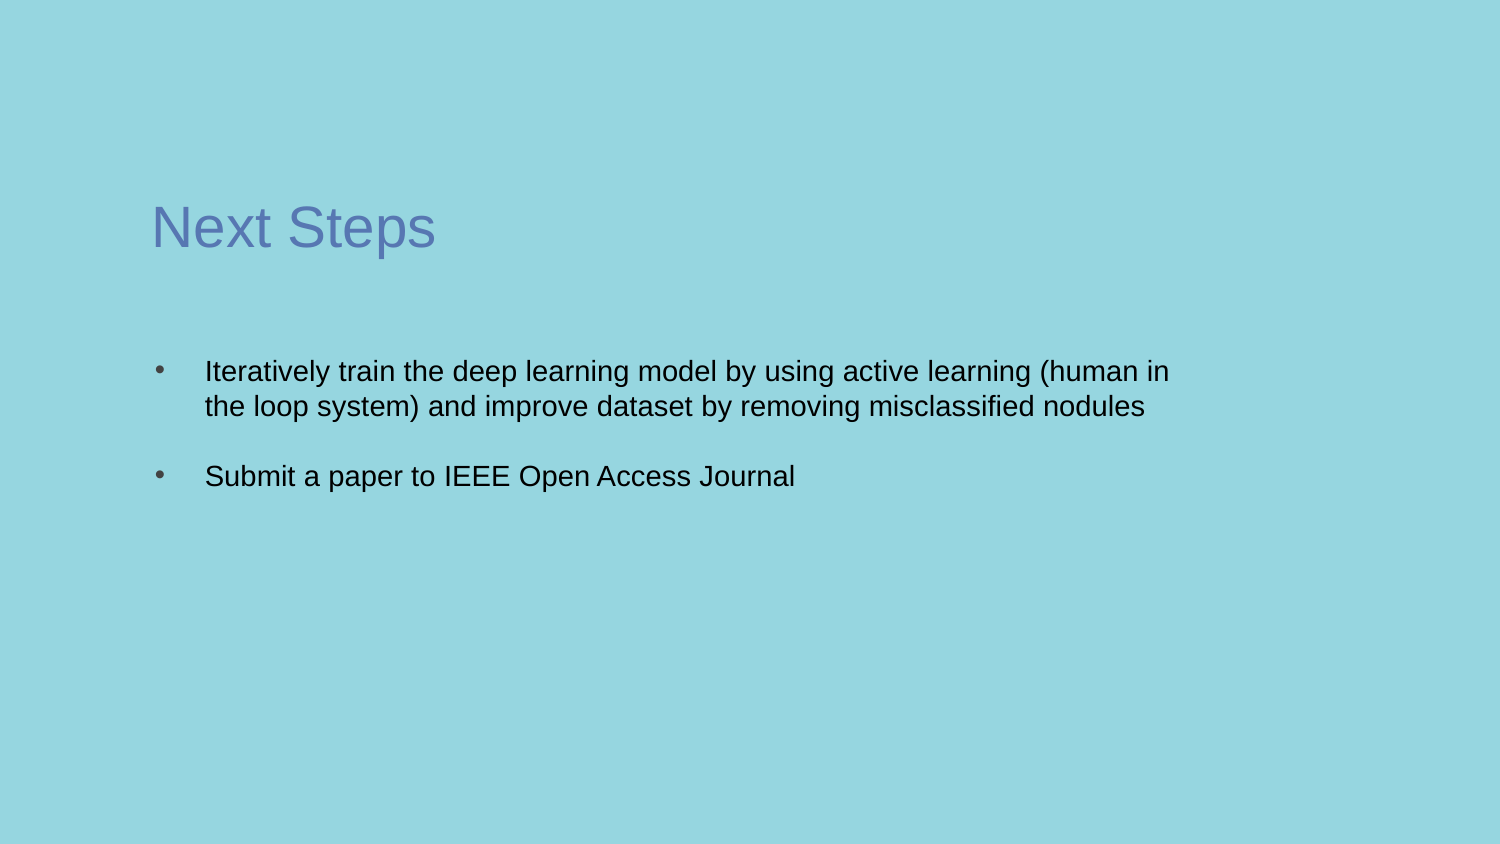

# Next Steps
Iteratively train the deep learning model by using active learning (human in the loop system) and improve dataset by removing misclassified nodules

Submit a paper to IEEE Open Access Journal